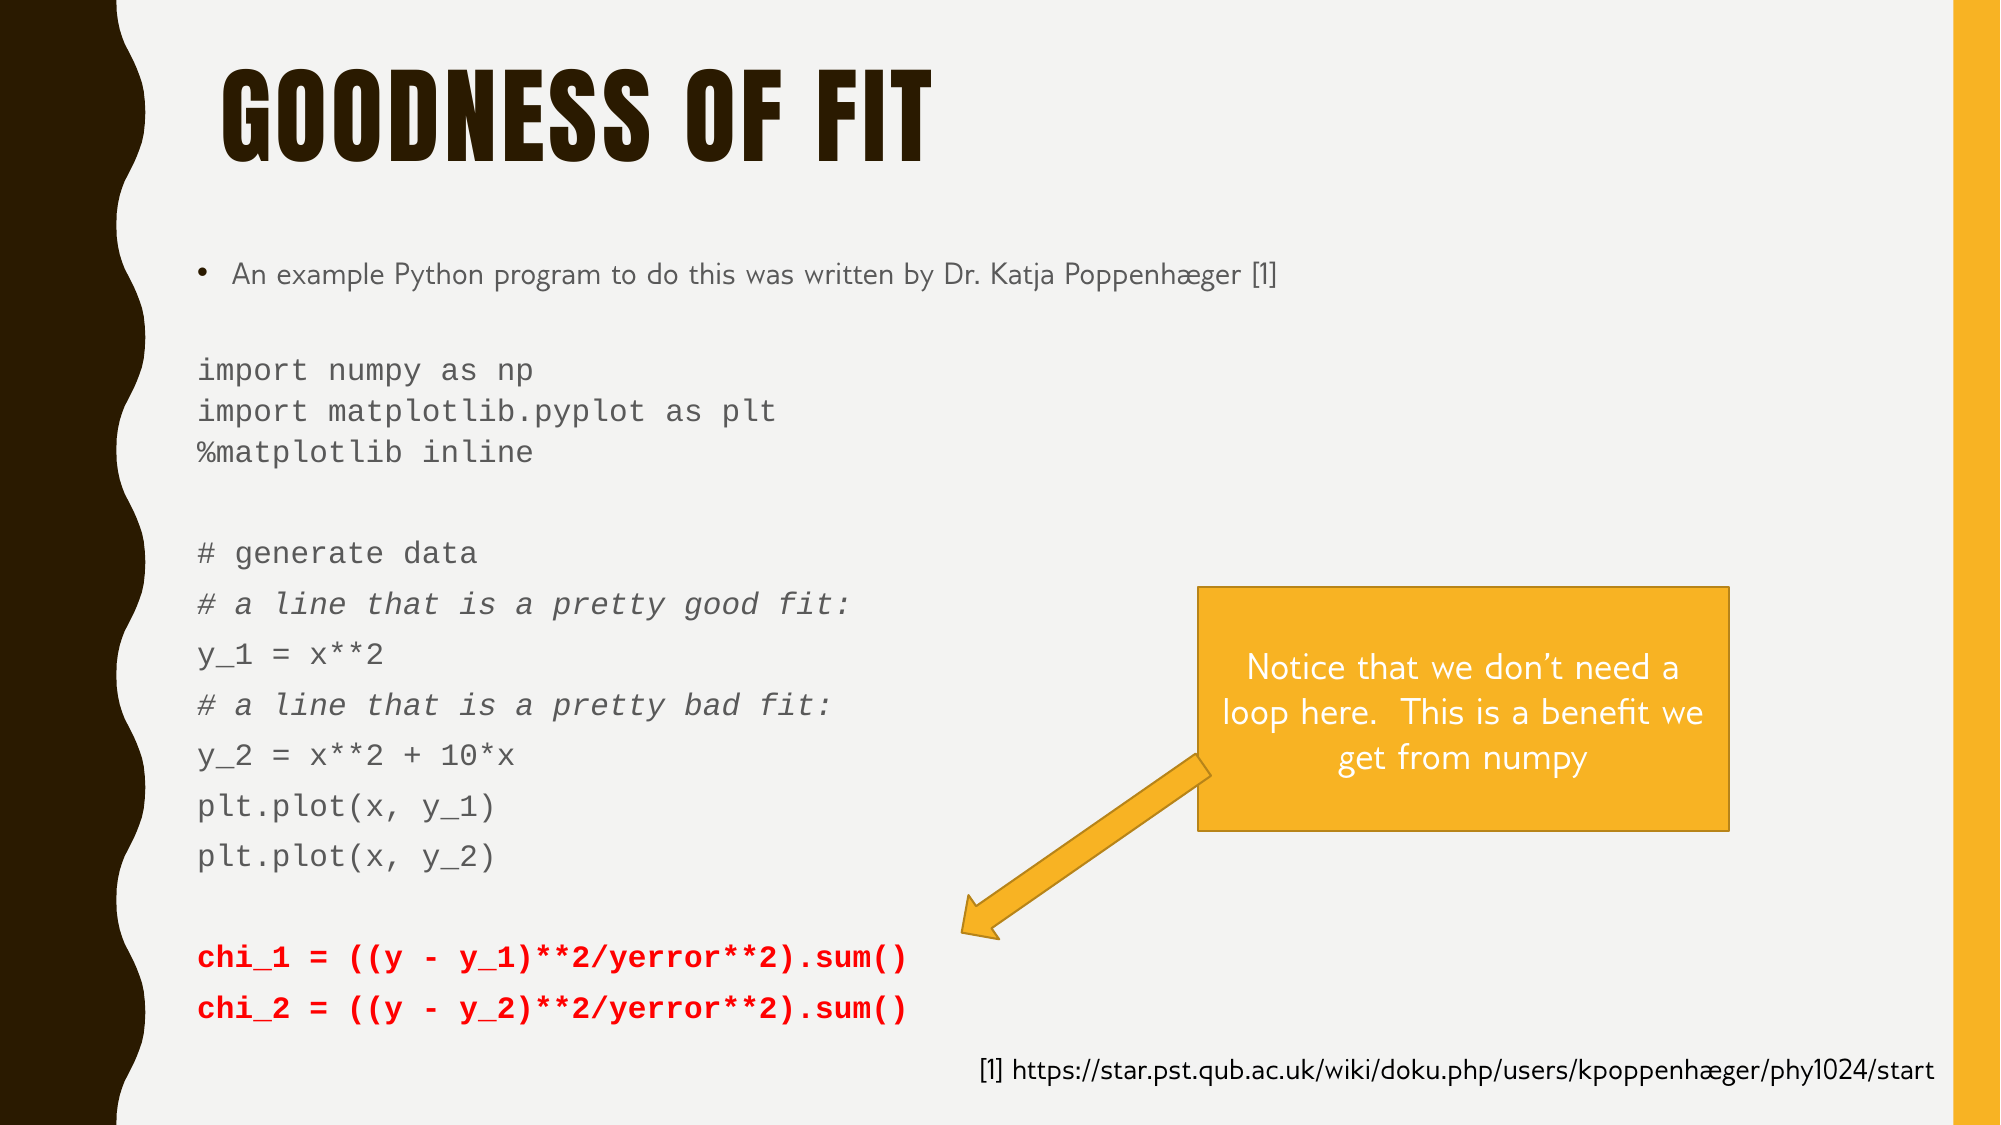

# Goodness of fit
An example Python program to do this was written by Dr. Katja Poppenhaeger [1]

import numpy as np
import matplotlib.pyplot as plt
%matplotlib inline

# generate data
# a line that is a pretty good fit:
y_1 = x**2
# a line that is a pretty bad fit:
y_2 = x**2 + 10*x
plt.plot(x, y_1)
plt.plot(x, y_2)

chi_1 = ((y - y_1)**2/yerror**2).sum()
chi_2 = ((y - y_2)**2/yerror**2).sum()

Notice that we don’t need a loop here.  This is a benefit we get from numpy

[1] https://star.pst.qub.ac.uk/wiki/doku.php/users/kpoppenhaeger/phy1024/start